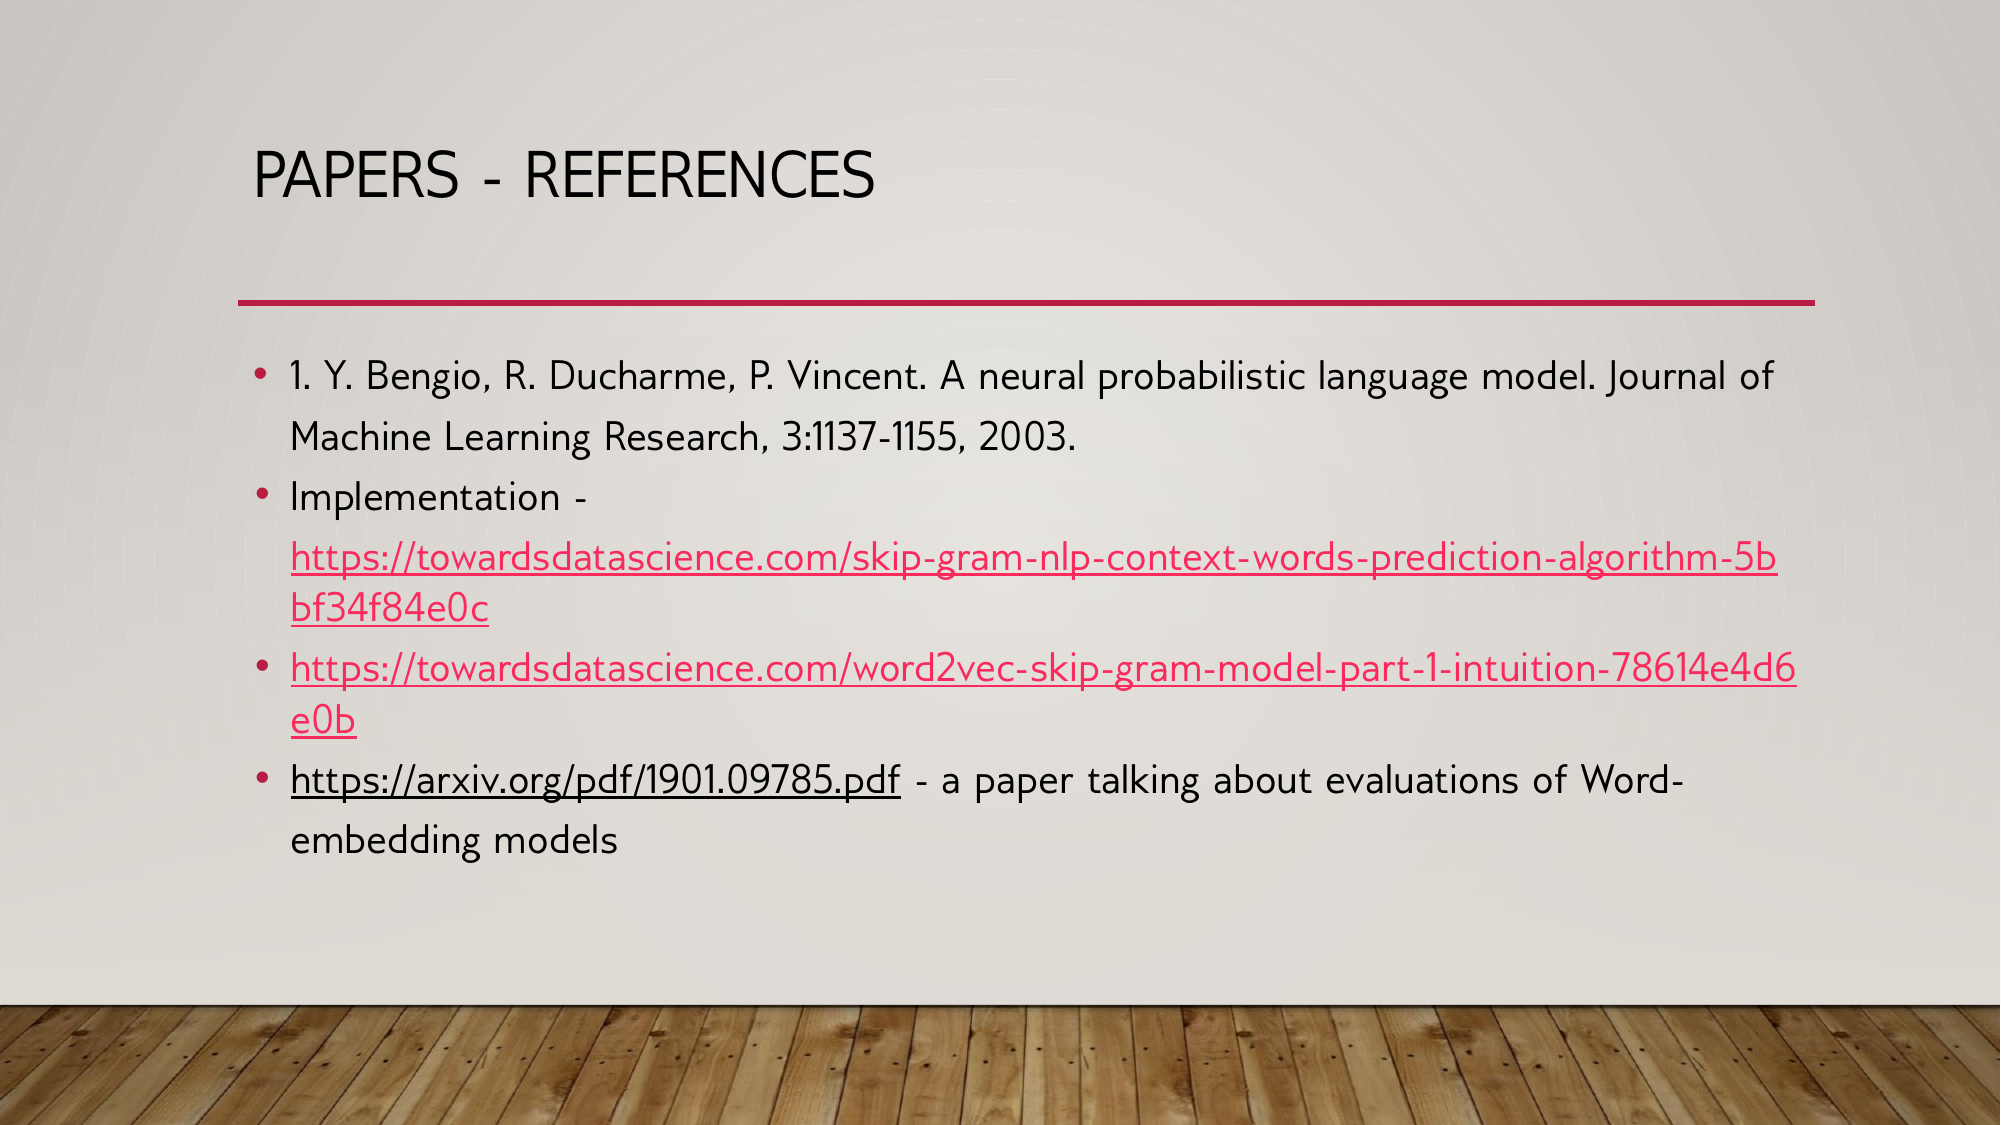

# PAPERS - REFERENCES
1. Y. Bengio, R. Ducharme, P. Vincent. A neural probabilistic language model. Journal of Machine Learning Research, 3:1137-1155, 2003.
Implementation - https://towardsdatascience.com/skip-gram-nlp-context-words-prediction-algorithm-5bbf34f84e0c
https://towardsdatascience.com/word2vec-skip-gram-model-part-1-intuition-78614e4d6e0b
https://arxiv.org/pdf/1901.09785.pdf - a paper talking about evaluations of Word-embedding models